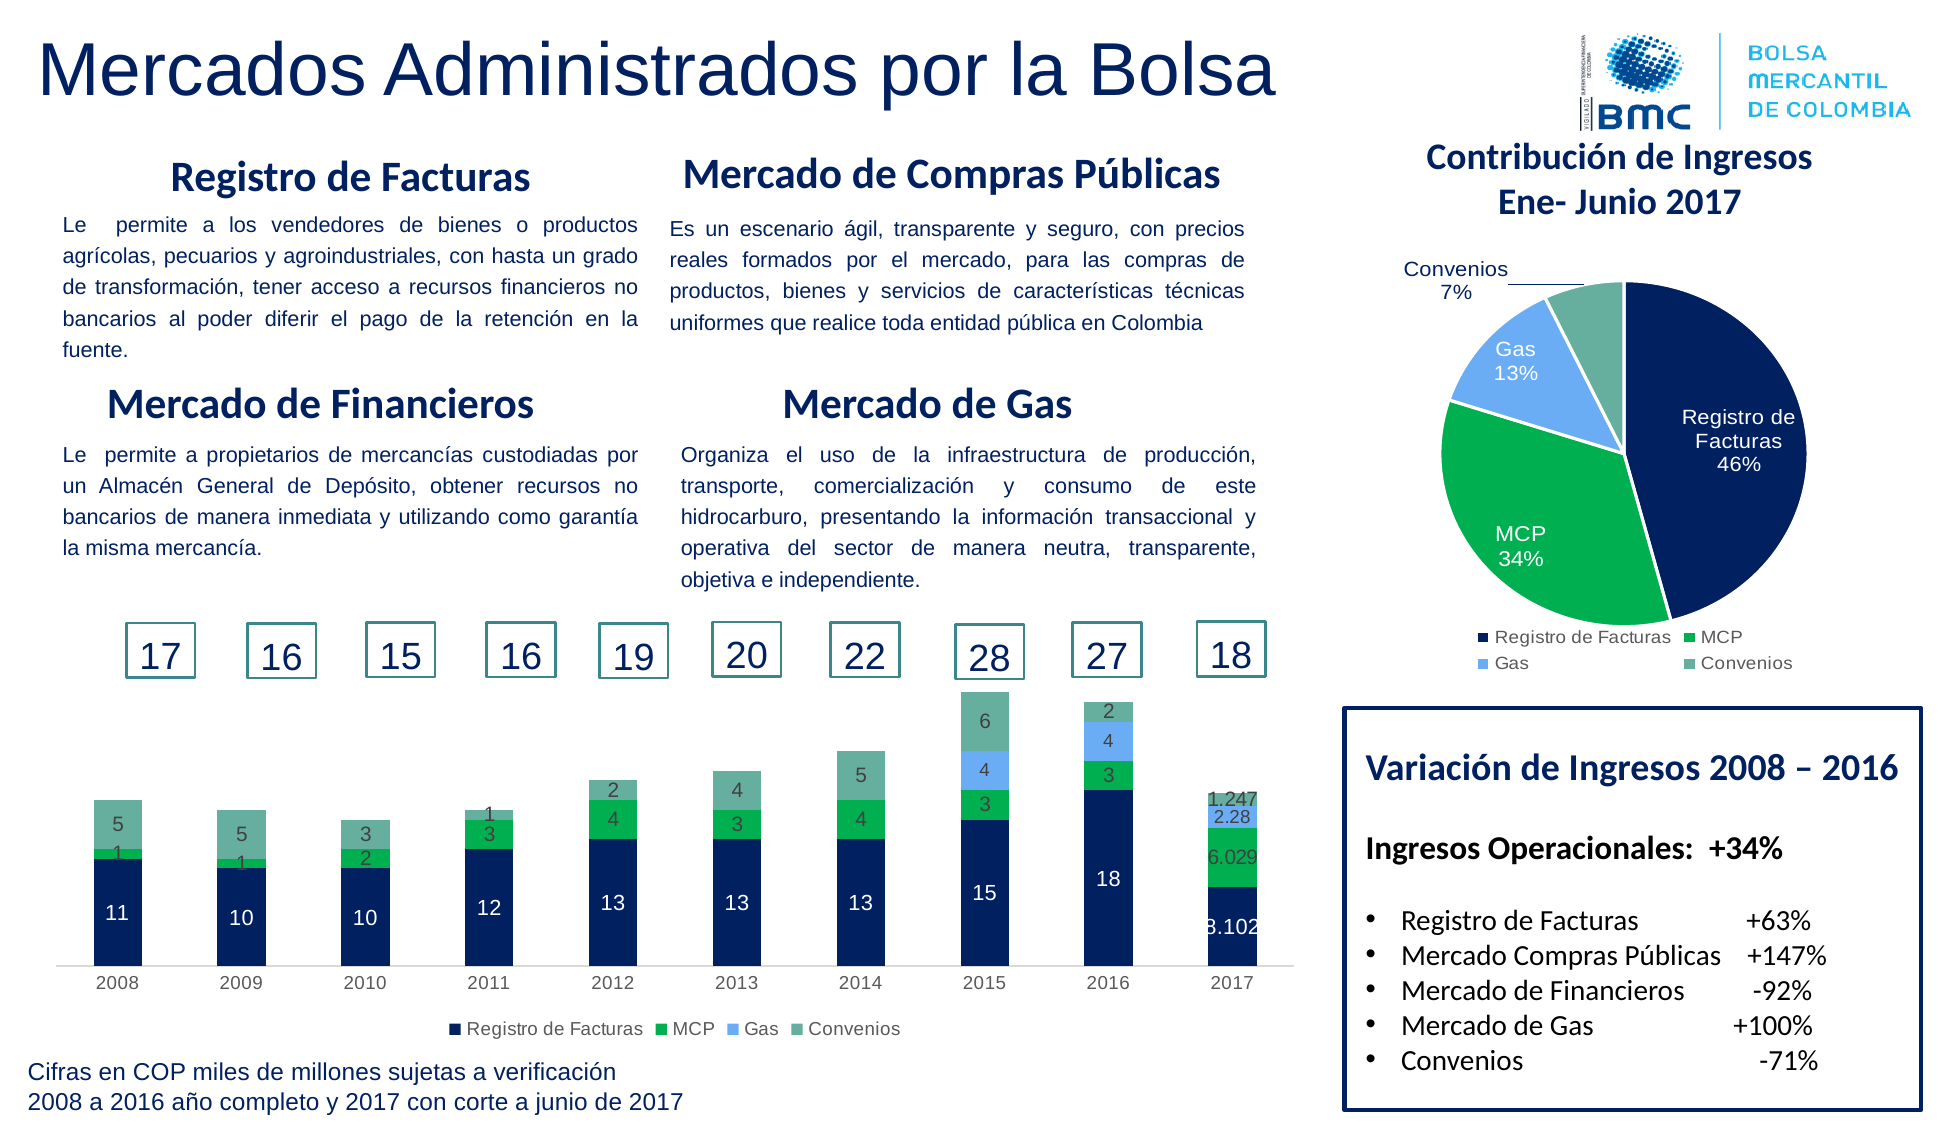

Mercados Administrados por la Bolsa
Mercado de Compras Públicas
Registro de Facturas
Contribución de Ingresos
Ene- Junio 2017
Le  permite a los vendedores de bienes o productos agrícolas, pecuarios y agroindustriales, con hasta un grado de transformación, tener acceso a recursos financieros no bancarios al poder diferir el pago de la retención en la fuente.
Es un escenario ágil, transparente y seguro, con precios reales formados por el mercado, para las compras de productos, bienes y servicios de características técnicas uniformes que realice toda entidad pública en Colombia

### Chart

| Category |  |
|---|---|
| Registro de Facturas | 8.102 |
| MCP | 6.0289999999999955 |
| Gas | 2.28 |
| Convenios | 1.246999999999995 |
Mercado de Financieros
Mercado de Gas
Le  permite a propietarios de mercancías custodiadas por un Almacén General de Depósito, obtener recursos no bancarios de manera inmediata y utilizando como garantía la misma mercancía.
Organiza el uso de la infraestructura de producción, transporte, comercialización y consumo de este hidrocarburo, presentando la información transaccional y operativa del sector de manera neutra, transparente, objetiva e independiente.
18
20
15
16
22
27
17
16
19
28

### Chart

| Category | Registro de Facturas | MCP | Gas | Convenios |
|---|---|---|---|---|
| 2008 | 11.0 | 1.0 | 0.0 | 5.0 |
| 2009 | 10.0 | 1.0 | 0.0 | 5.0 |
| 2010 | 10.0 | 2.0 | 0.0 | 3.0 |
| 2011 | 12.0 | 3.0 | 0.0 | 1.0 |
| 2012 | 13.0 | 4.0 | 0.0 | 2.0 |
| 2013 | 13.0 | 3.0 | 0.0 | 4.0 |
| 2014 | 13.0 | 4.0 | 0.0 | 5.0 |
| 2015 | 15.0 | 3.0 | 4.0 | 6.0 |
| 2016 | 18.0 | 3.0 | 4.0 | 2.0 |
| 2017 | 8.102 | 6.0289999999999955 | 2.28 | 1.246999999999995 |
Variación de Ingresos 2008 – 2016

Ingresos Operacionales:  +34%

Registro de Facturas	       +63%
Mercado Compras Públicas    +147%
Mercado de Financieros	        -92%
Mercado de Gas	     +100%
Convenios		         -71%
Cifras en COP miles de millones sujetas a verificación
2008 a 2016 año completo y 2017 con corte a junio de 2017